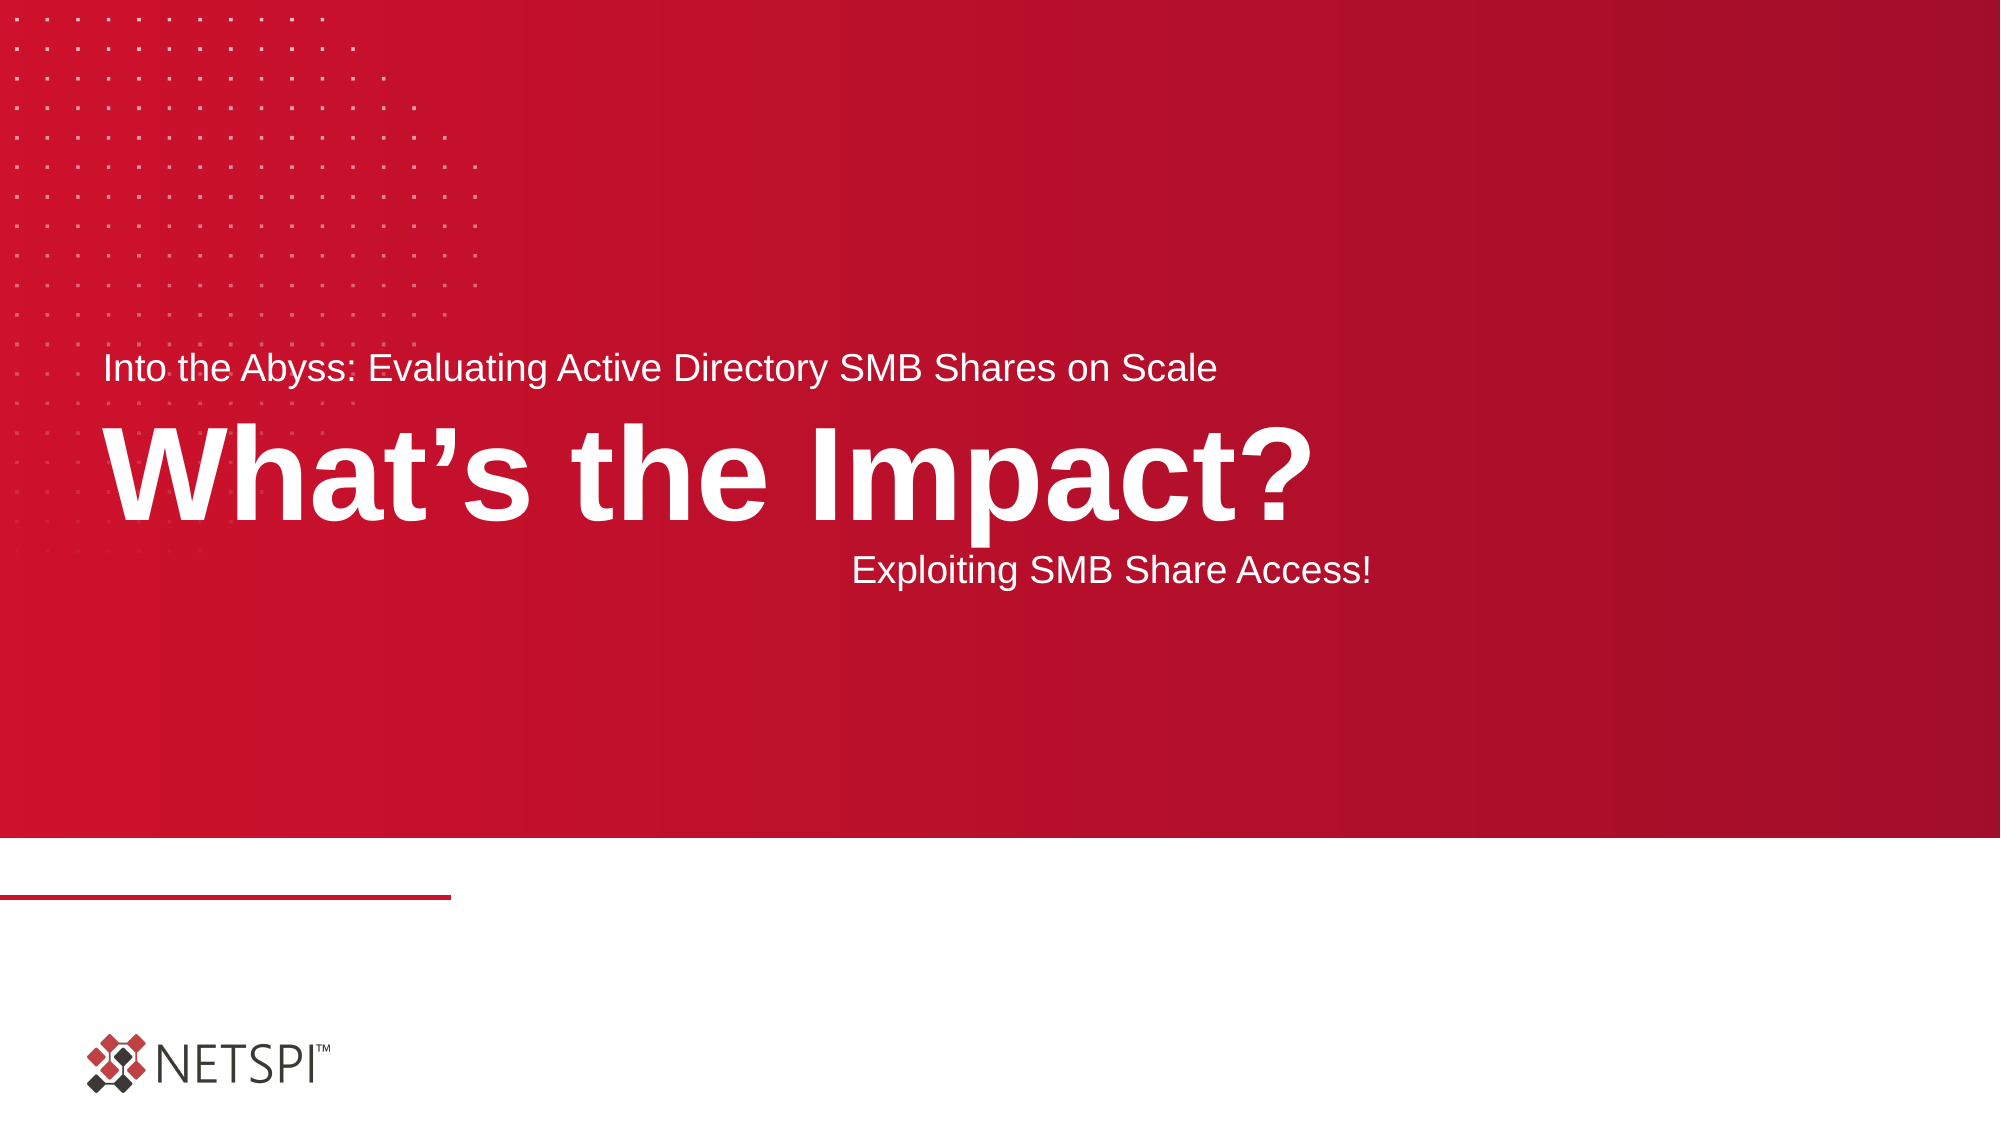

Into the Abyss: Evaluating Active Directory SMB Shares on Scale
# What’s the Impact?
Exploiting SMB Share Access!